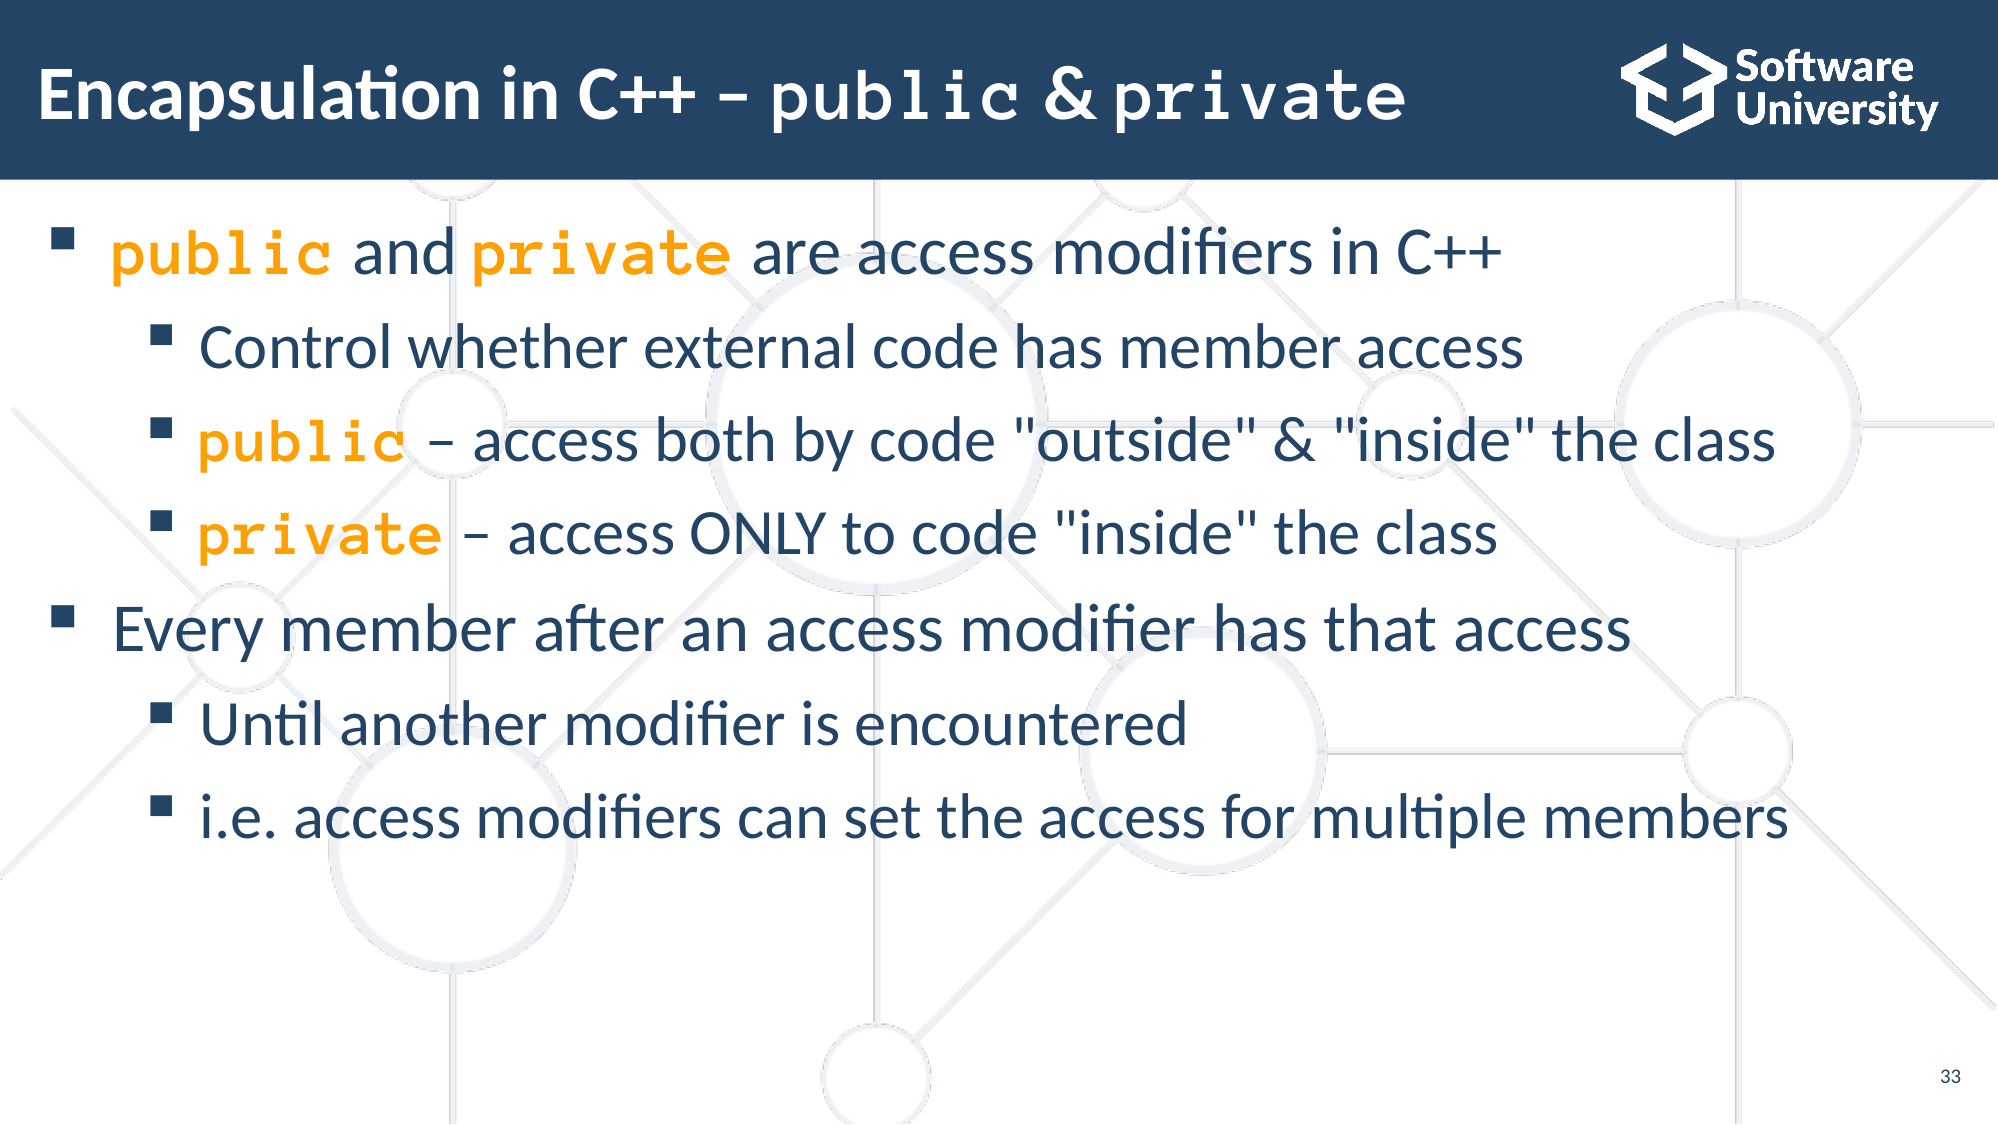

# Encapsulation in C++ – public & private
public and private are access modifiers in C++
Control whether external code has member access
public – access both by code "outside" & "inside" the class
private – access ONLY to code "inside" the class
Every member after an access modifier has that access
Until another modifier is encountered
i.e. access modifiers can set the access for multiple members
33